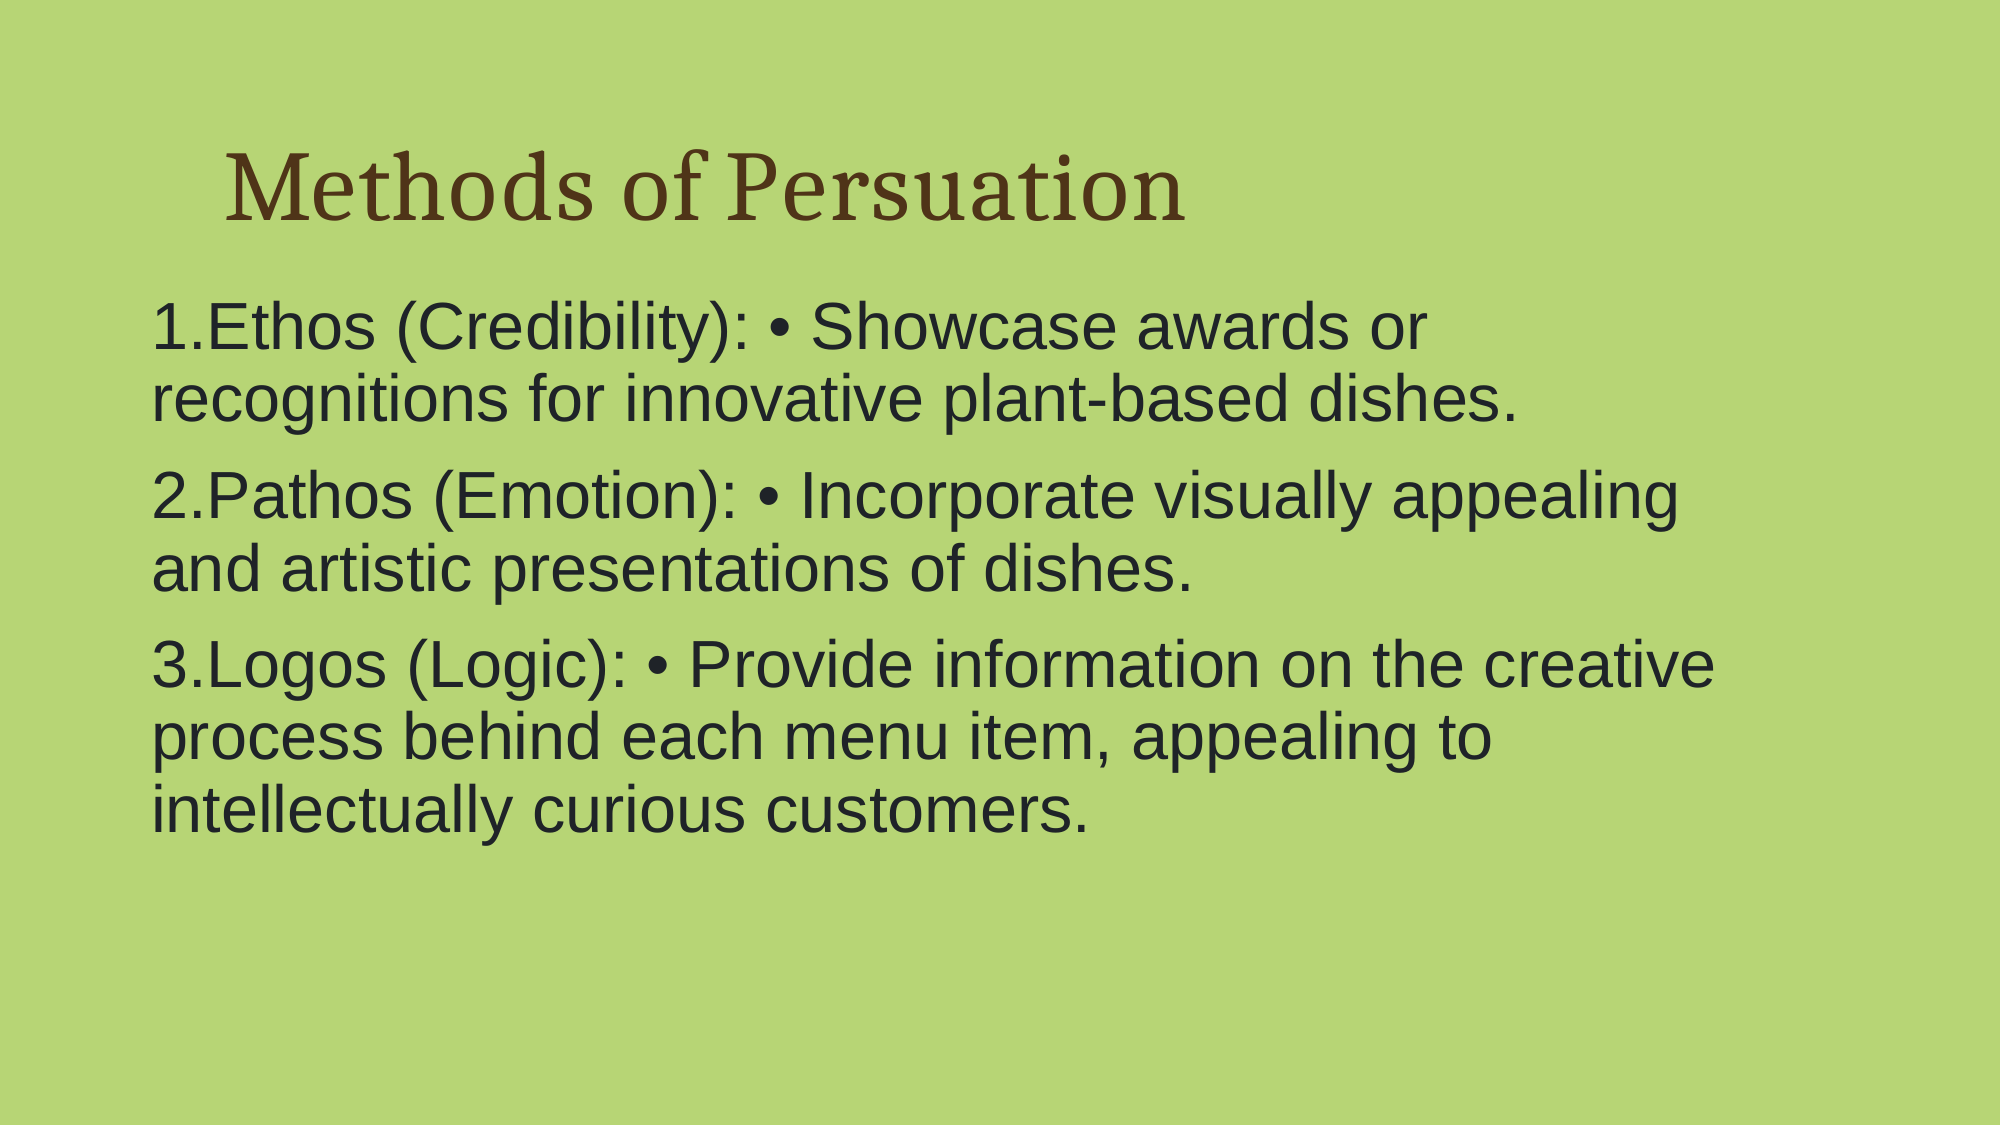

# Methods of Persuation
Ethos (Credibility): • Showcase awards or recognitions for innovative plant-based dishes.
Pathos (Emotion): • Incorporate visually appealing and artistic presentations of dishes.
Logos (Logic): • Provide information on the creative process behind each menu item, appealing to intellectually curious customers.